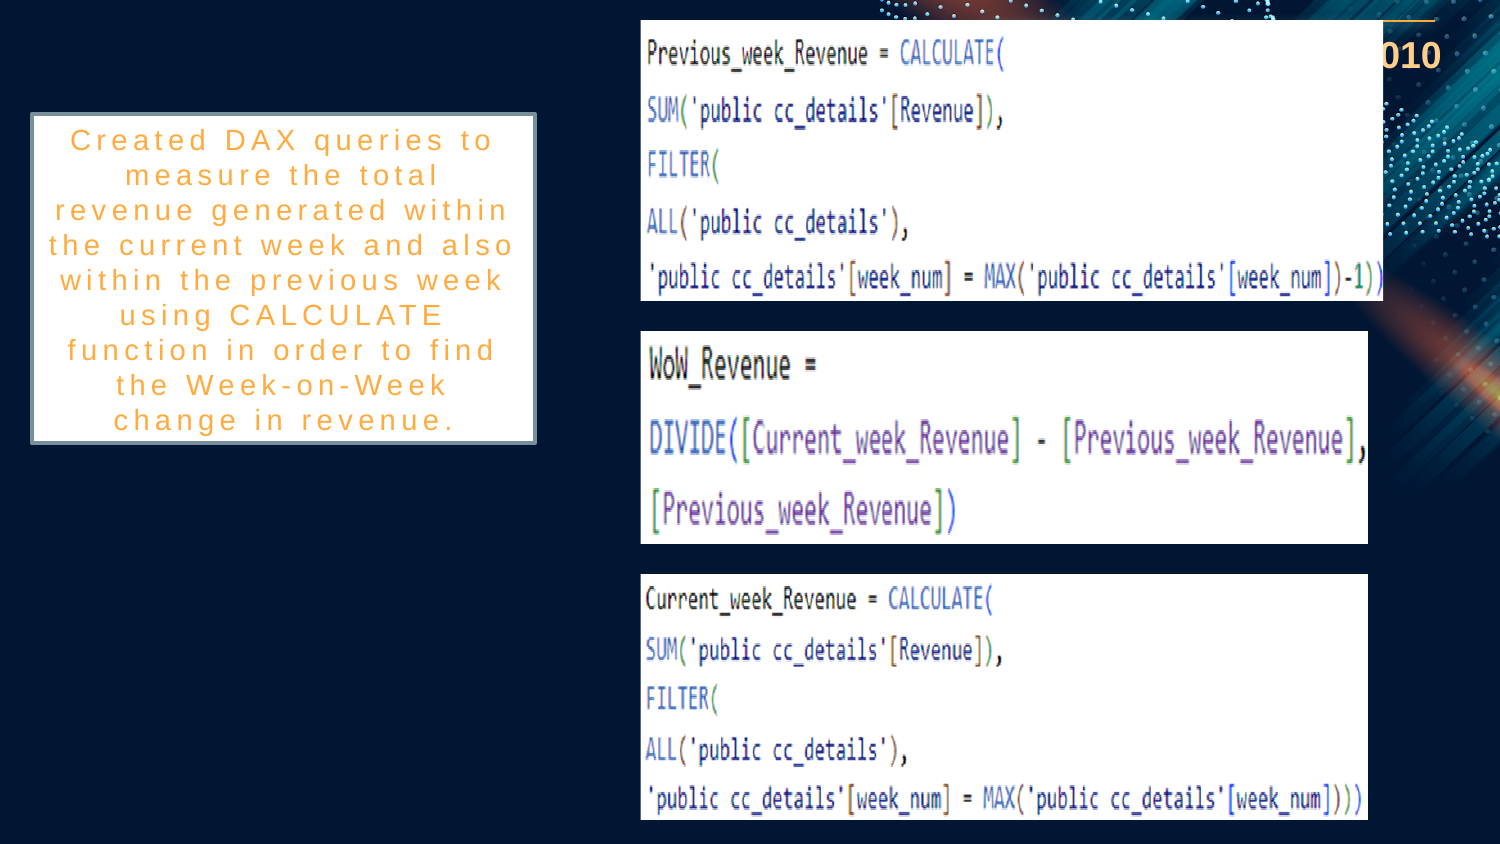

Created DAX queries to measure the total revenue generated within the current week and also within the previous week using CALCULATE function in order to find the Week-on-Week change in revenue.